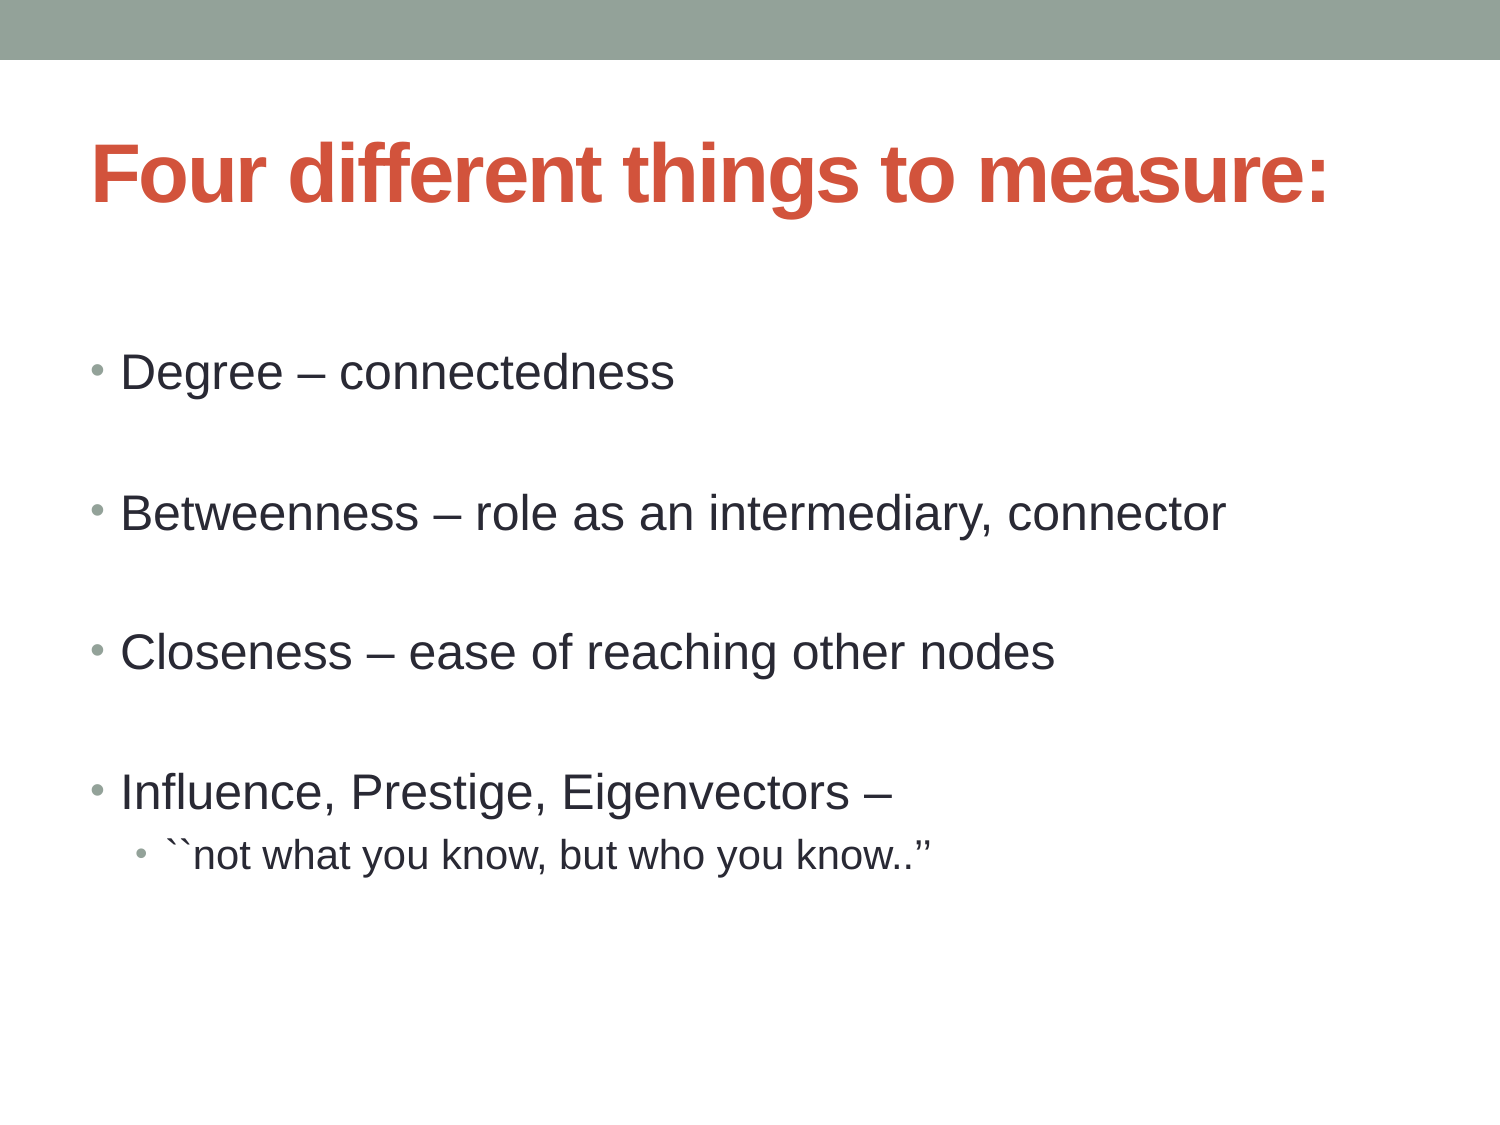

# Four different things to measure:

Degree – connectedness

Betweenness – role as an intermediary, connector

Closeness – ease of reaching other nodes

Influence, Prestige, Eigenvectors –
``not what you know, but who you know..’’